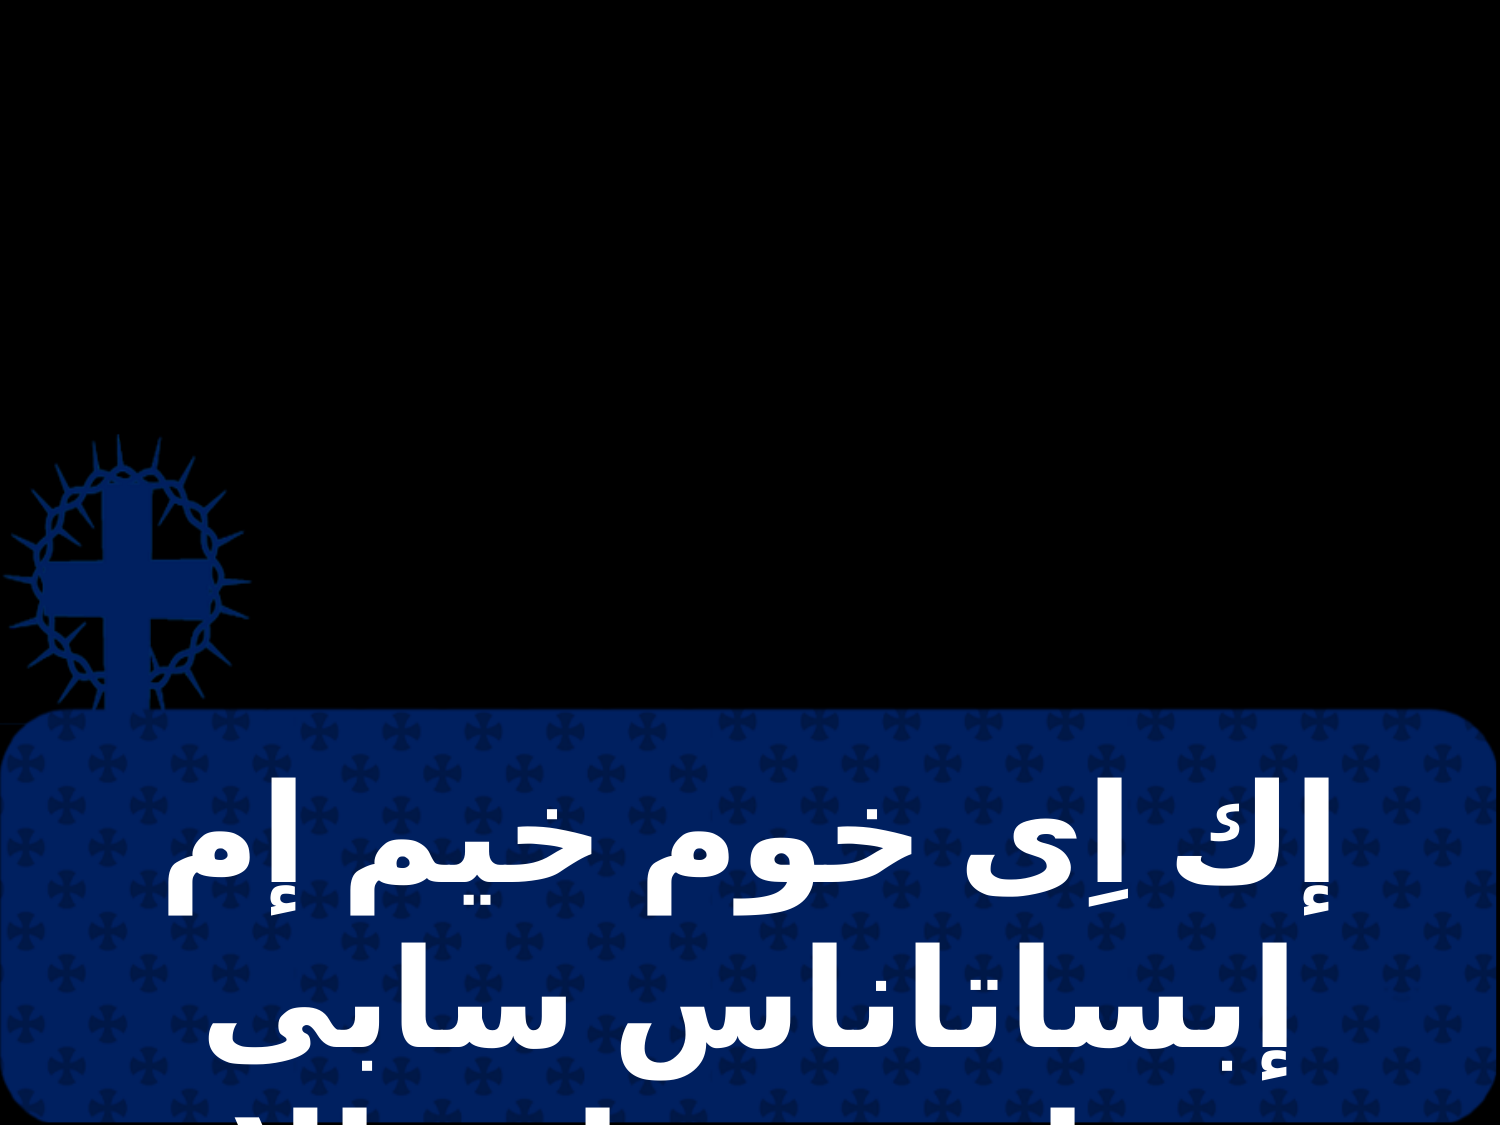

# إك اِى خوم خيم إم إبساتاناس سابى سيت إن نين إتشالافج